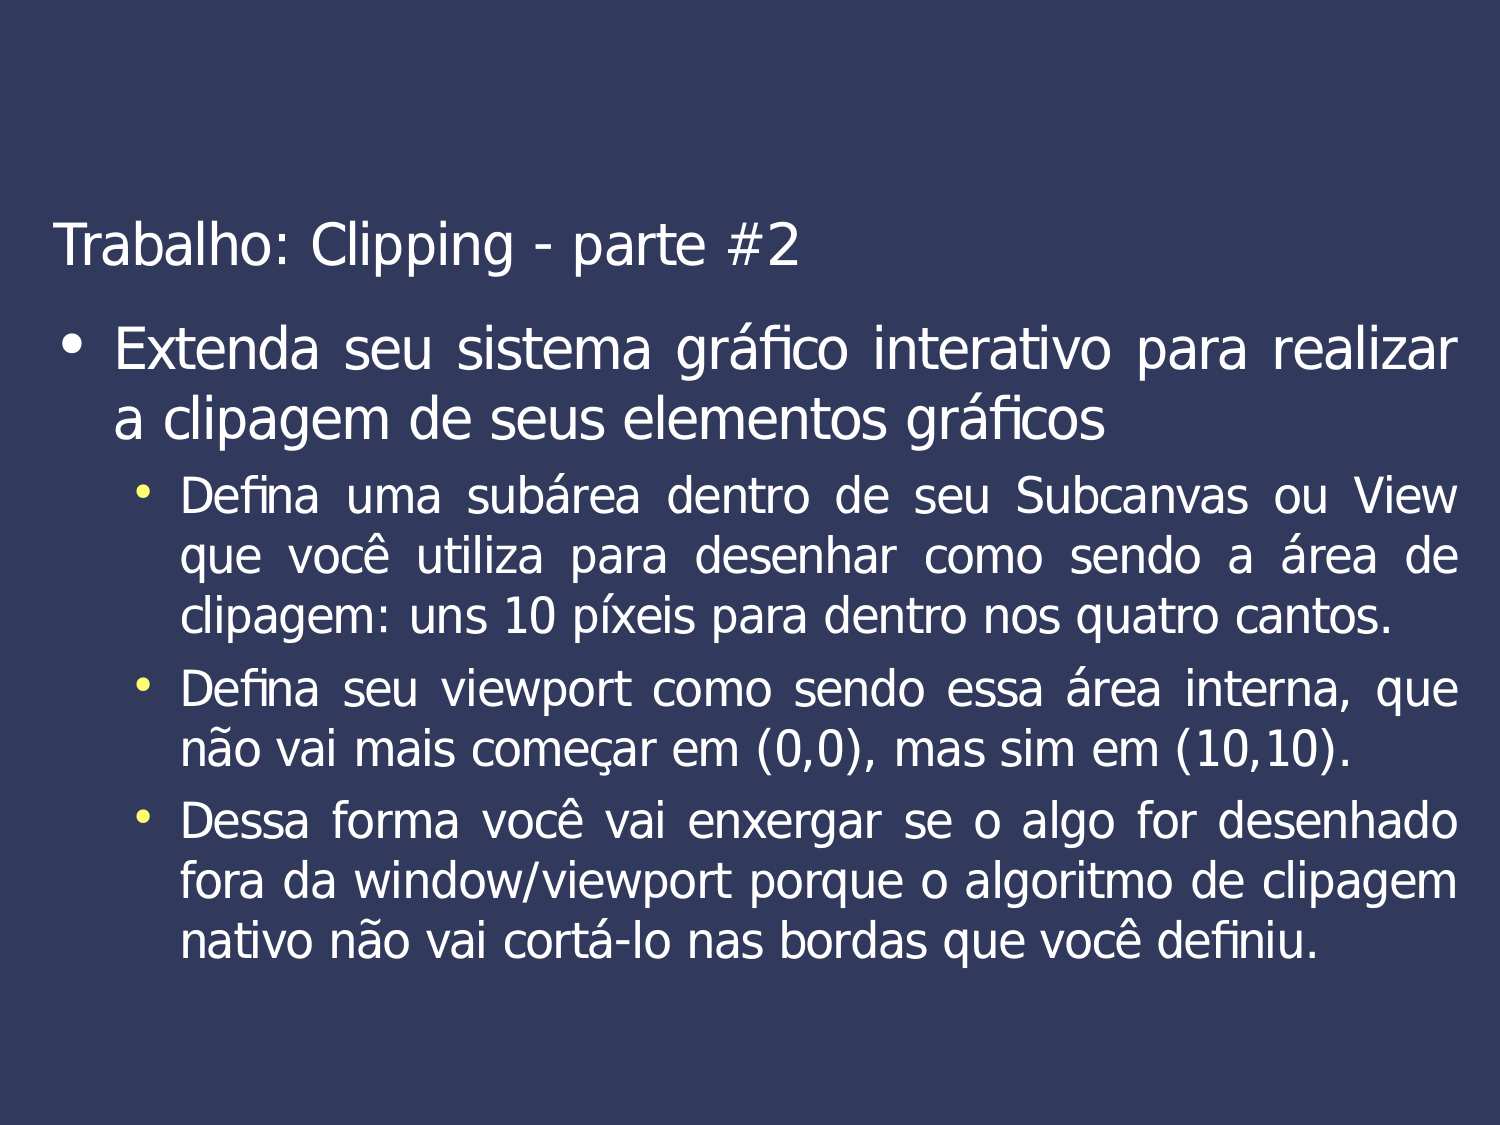

Trabalho: Clipping - parte #2
Extenda seu sistema gráfico interativo para realizar a clipagem de seus elementos gráficos
Defina uma subárea dentro de seu Subcanvas ou View que você utiliza para desenhar como sendo a área de clipagem: uns 10 píxeis para dentro nos quatro cantos.
Defina seu viewport como sendo essa área interna, que não vai mais começar em (0,0), mas sim em (10,10).
Dessa forma você vai enxergar se o algo for desenhado fora da window/viewport porque o algoritmo de clipagem nativo não vai cortá-lo nas bordas que você definiu.